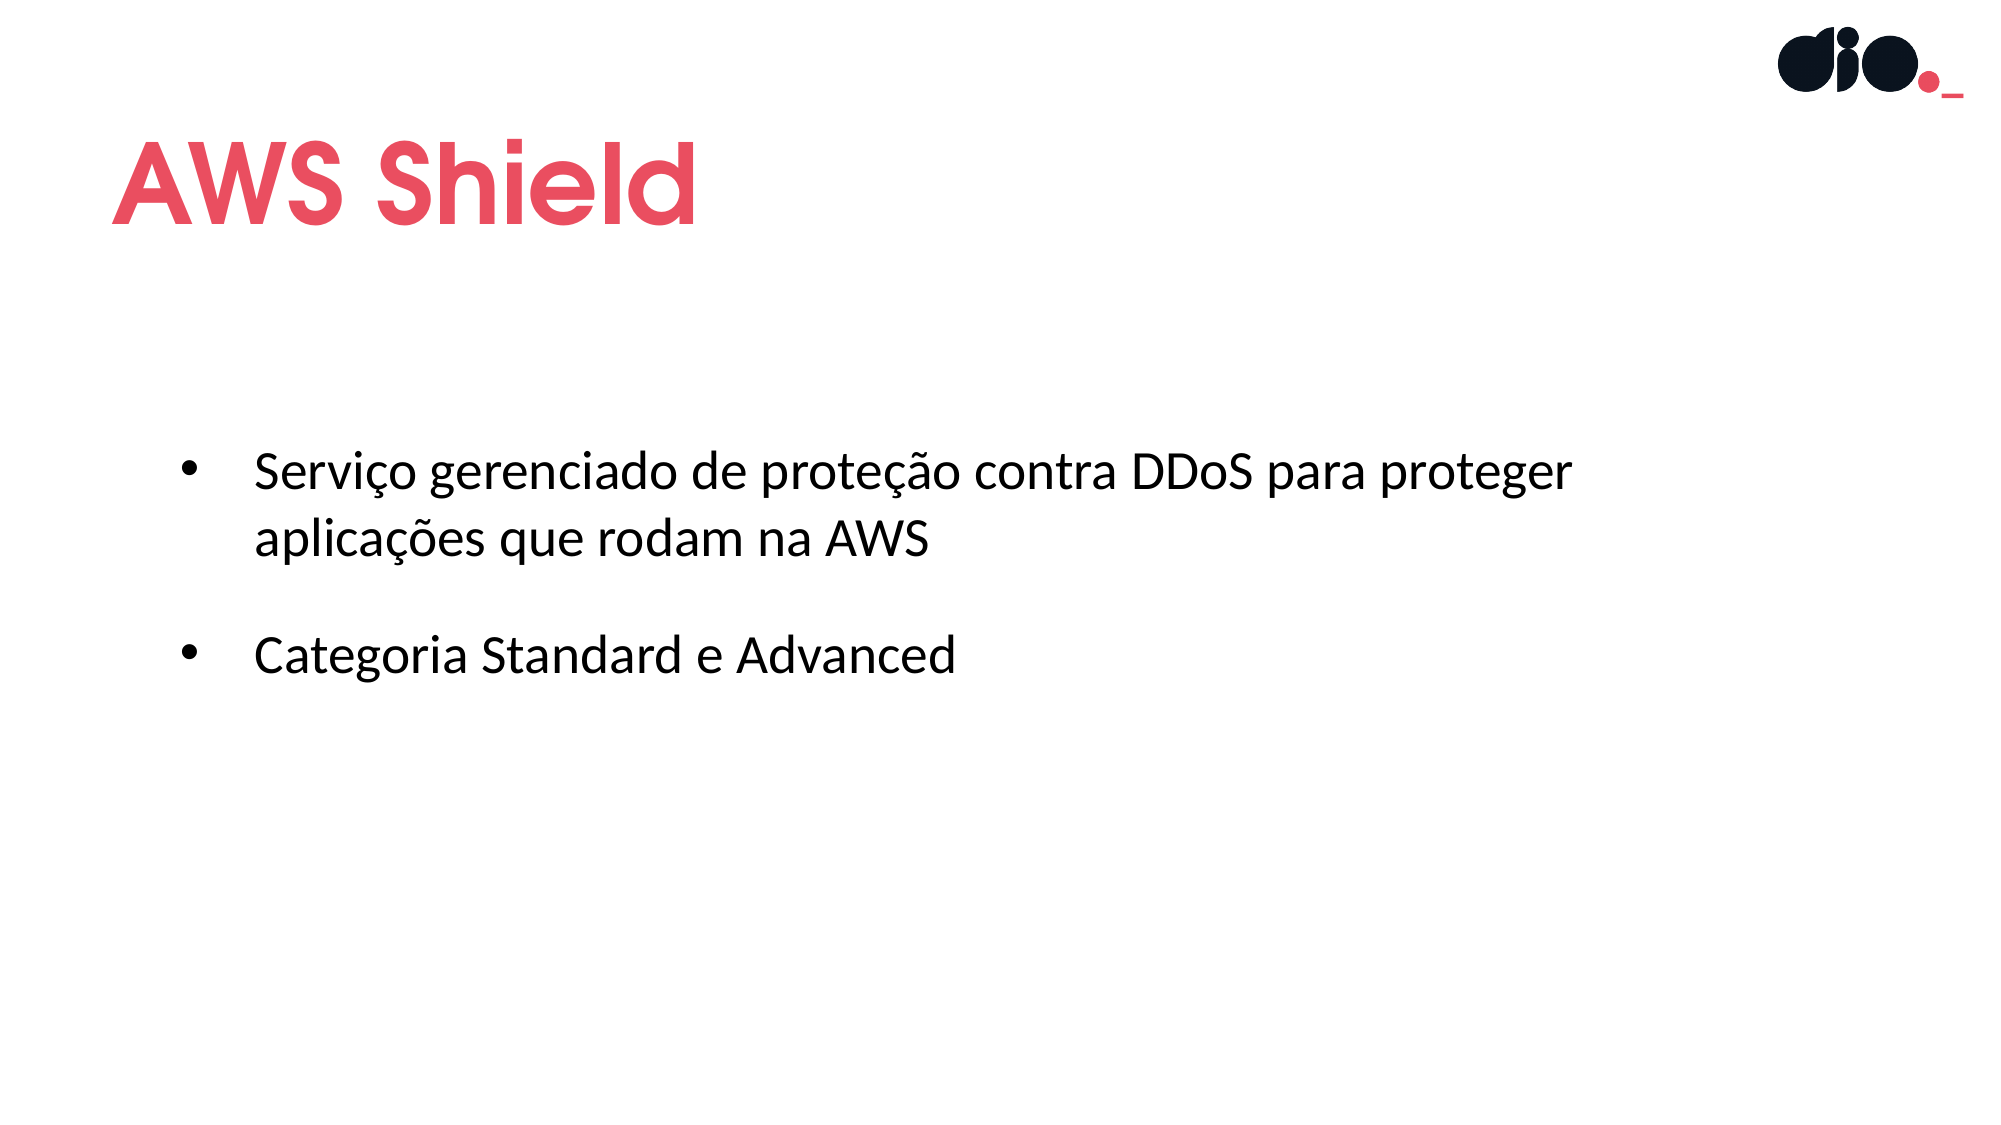

AWS Shield
Serviço gerenciado de proteção contra DDoS para proteger aplicações que rodam na AWS
Categoria Standard e Advanced